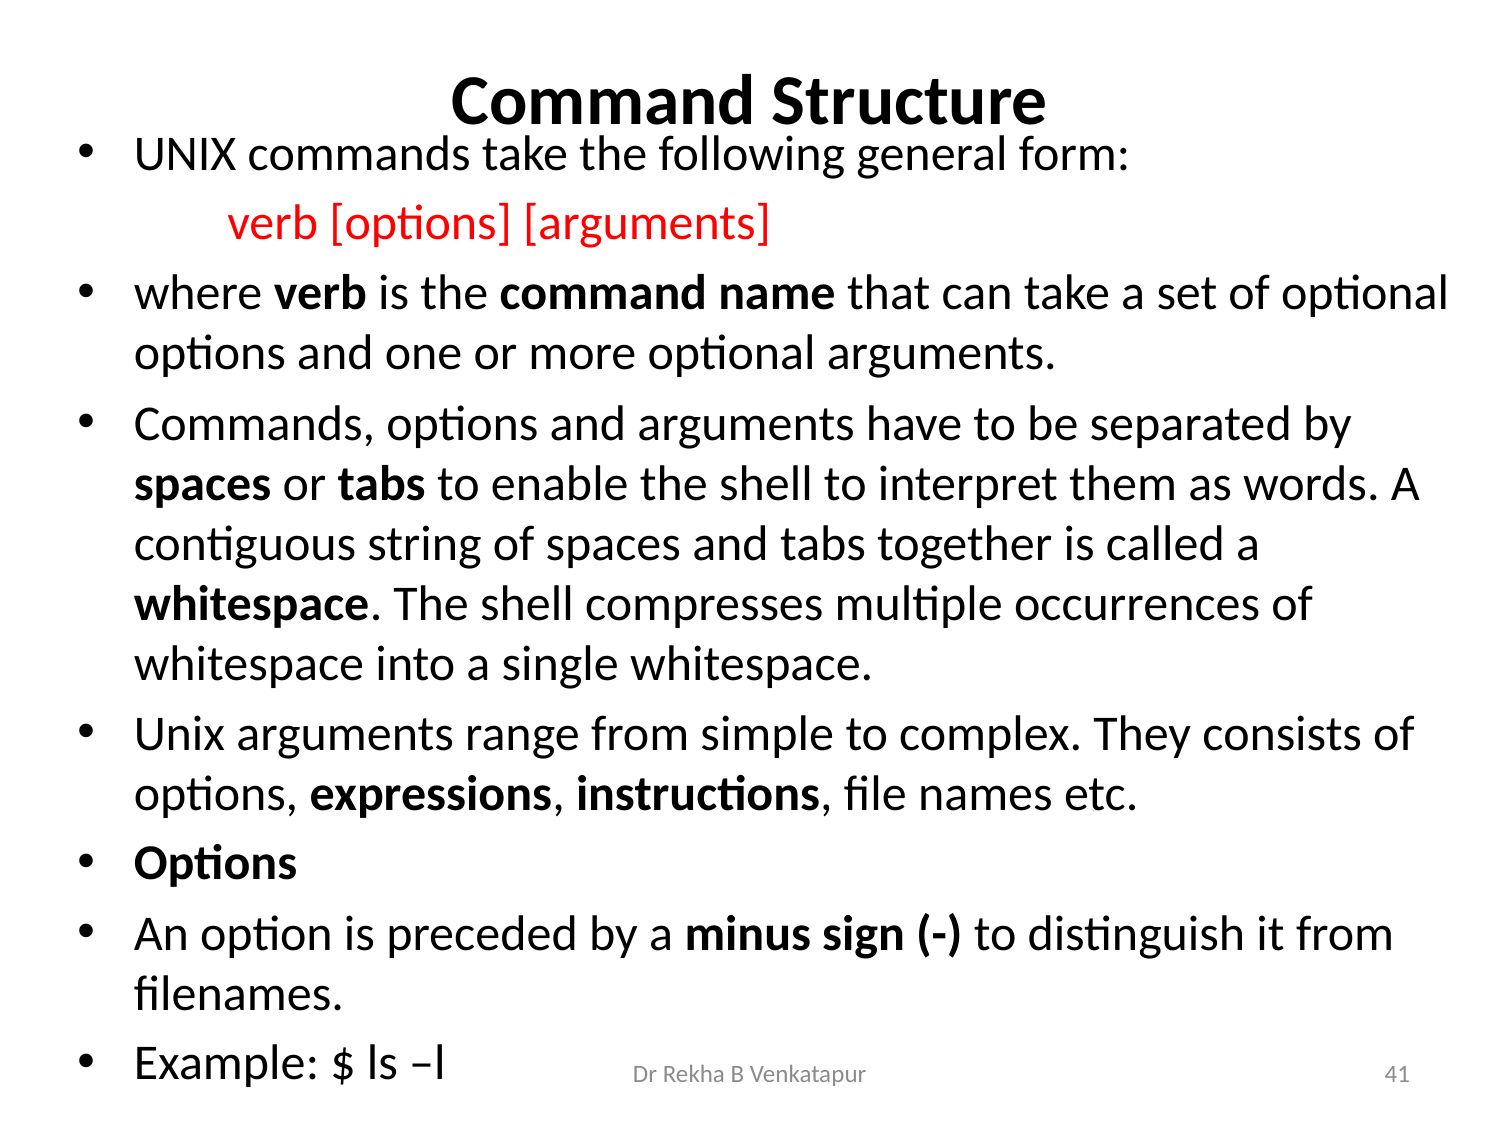

# Command Structure
UNIX commands take the following general form:
	verb [options] [arguments]
where verb is the command name that can take a set of optional options and one or more optional arguments.
Commands, options and arguments have to be separated by spaces or tabs to enable the shell to interpret them as words. A contiguous string of spaces and tabs together is called a whitespace. The shell compresses multiple occurrences of whitespace into a single whitespace.
Unix arguments range from simple to complex. They consists of options, expressions, instructions, file names etc.
Options
An option is preceded by a minus sign (-) to distinguish it from filenames.
Example: $ ls –l

Dr Rekha B Venkatapur
41